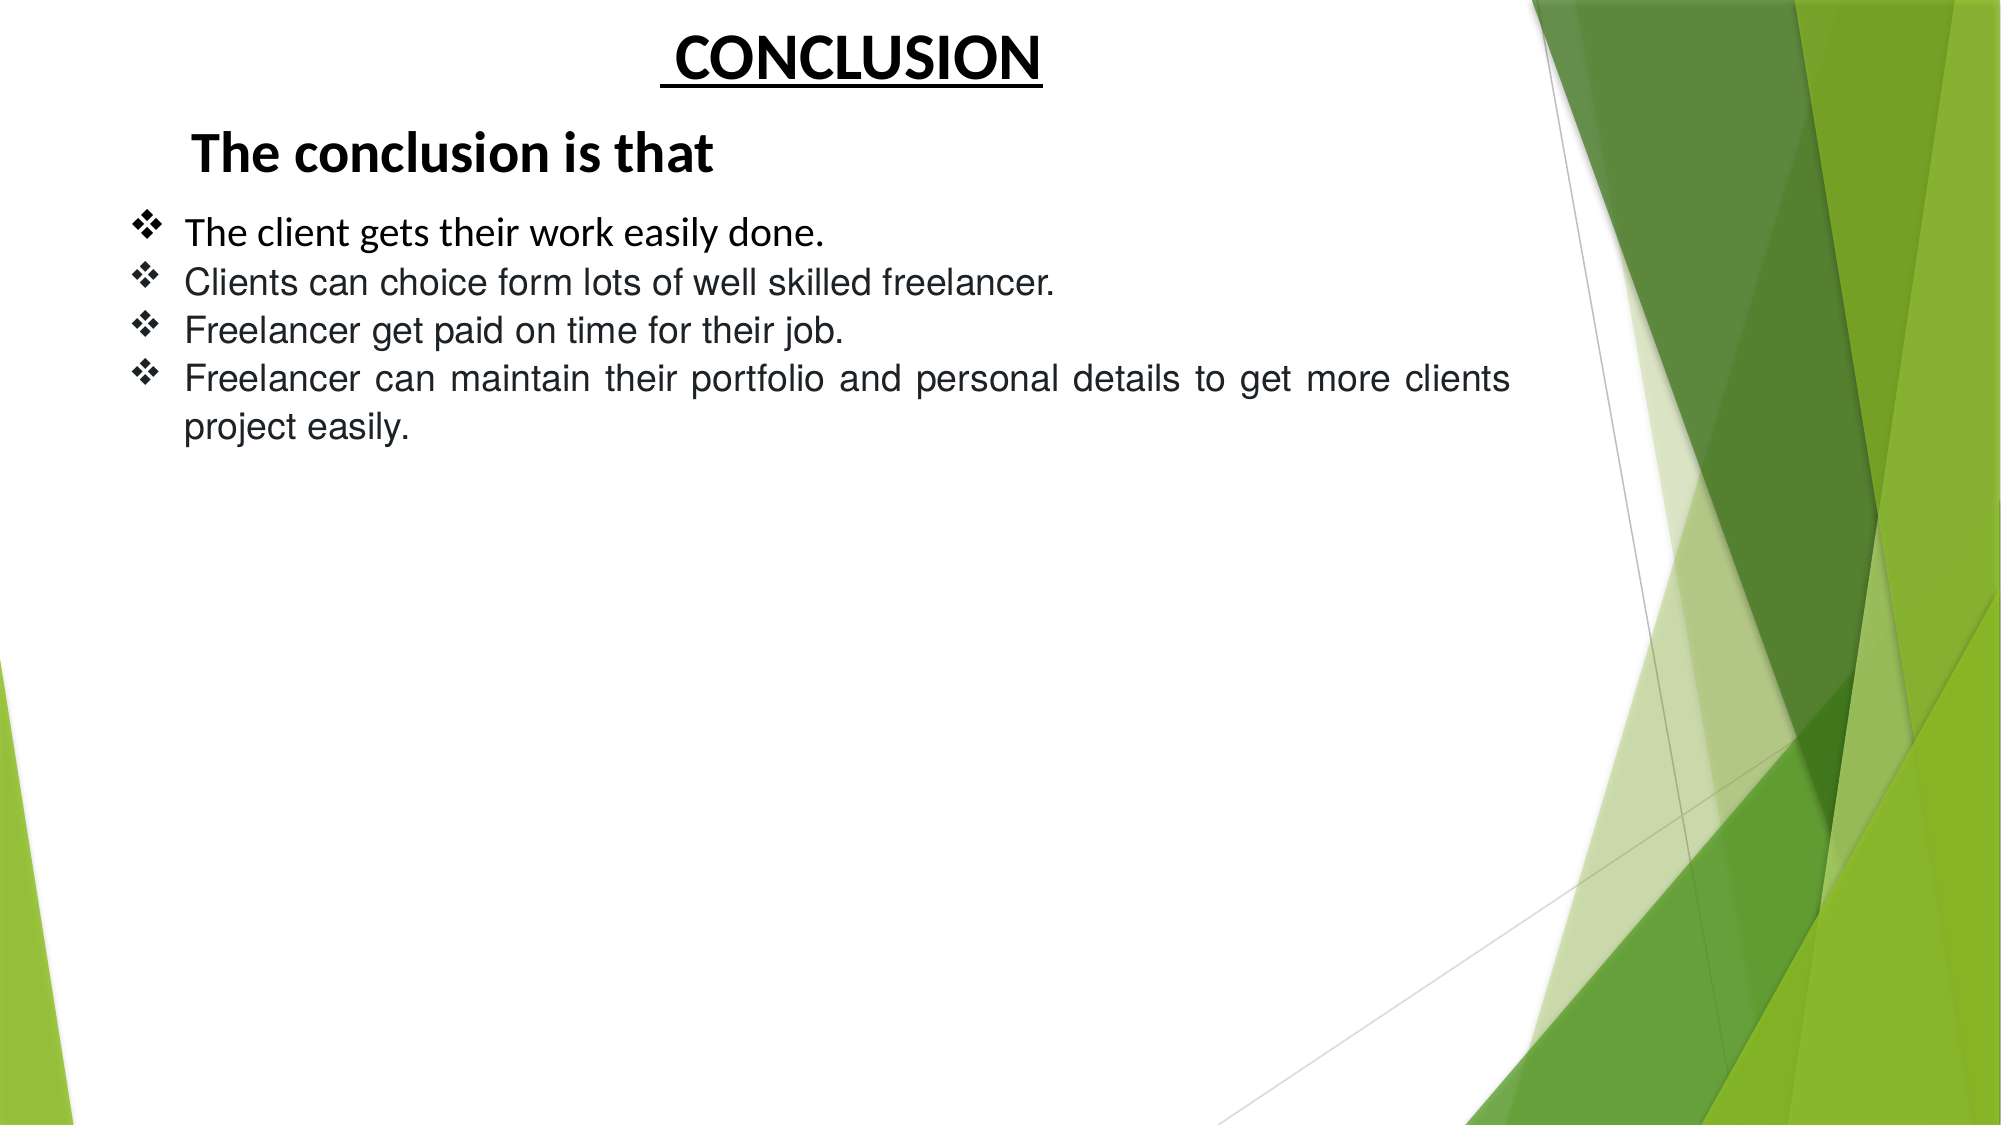

CONCLUSION
The conclusion is that
The client gets their work easily done.
Clients can choice form lots of well skilled freelancer.
Freelancer get paid on time for their job.
Freelancer can maintain their portfolio and personal details to get more clients project easily.